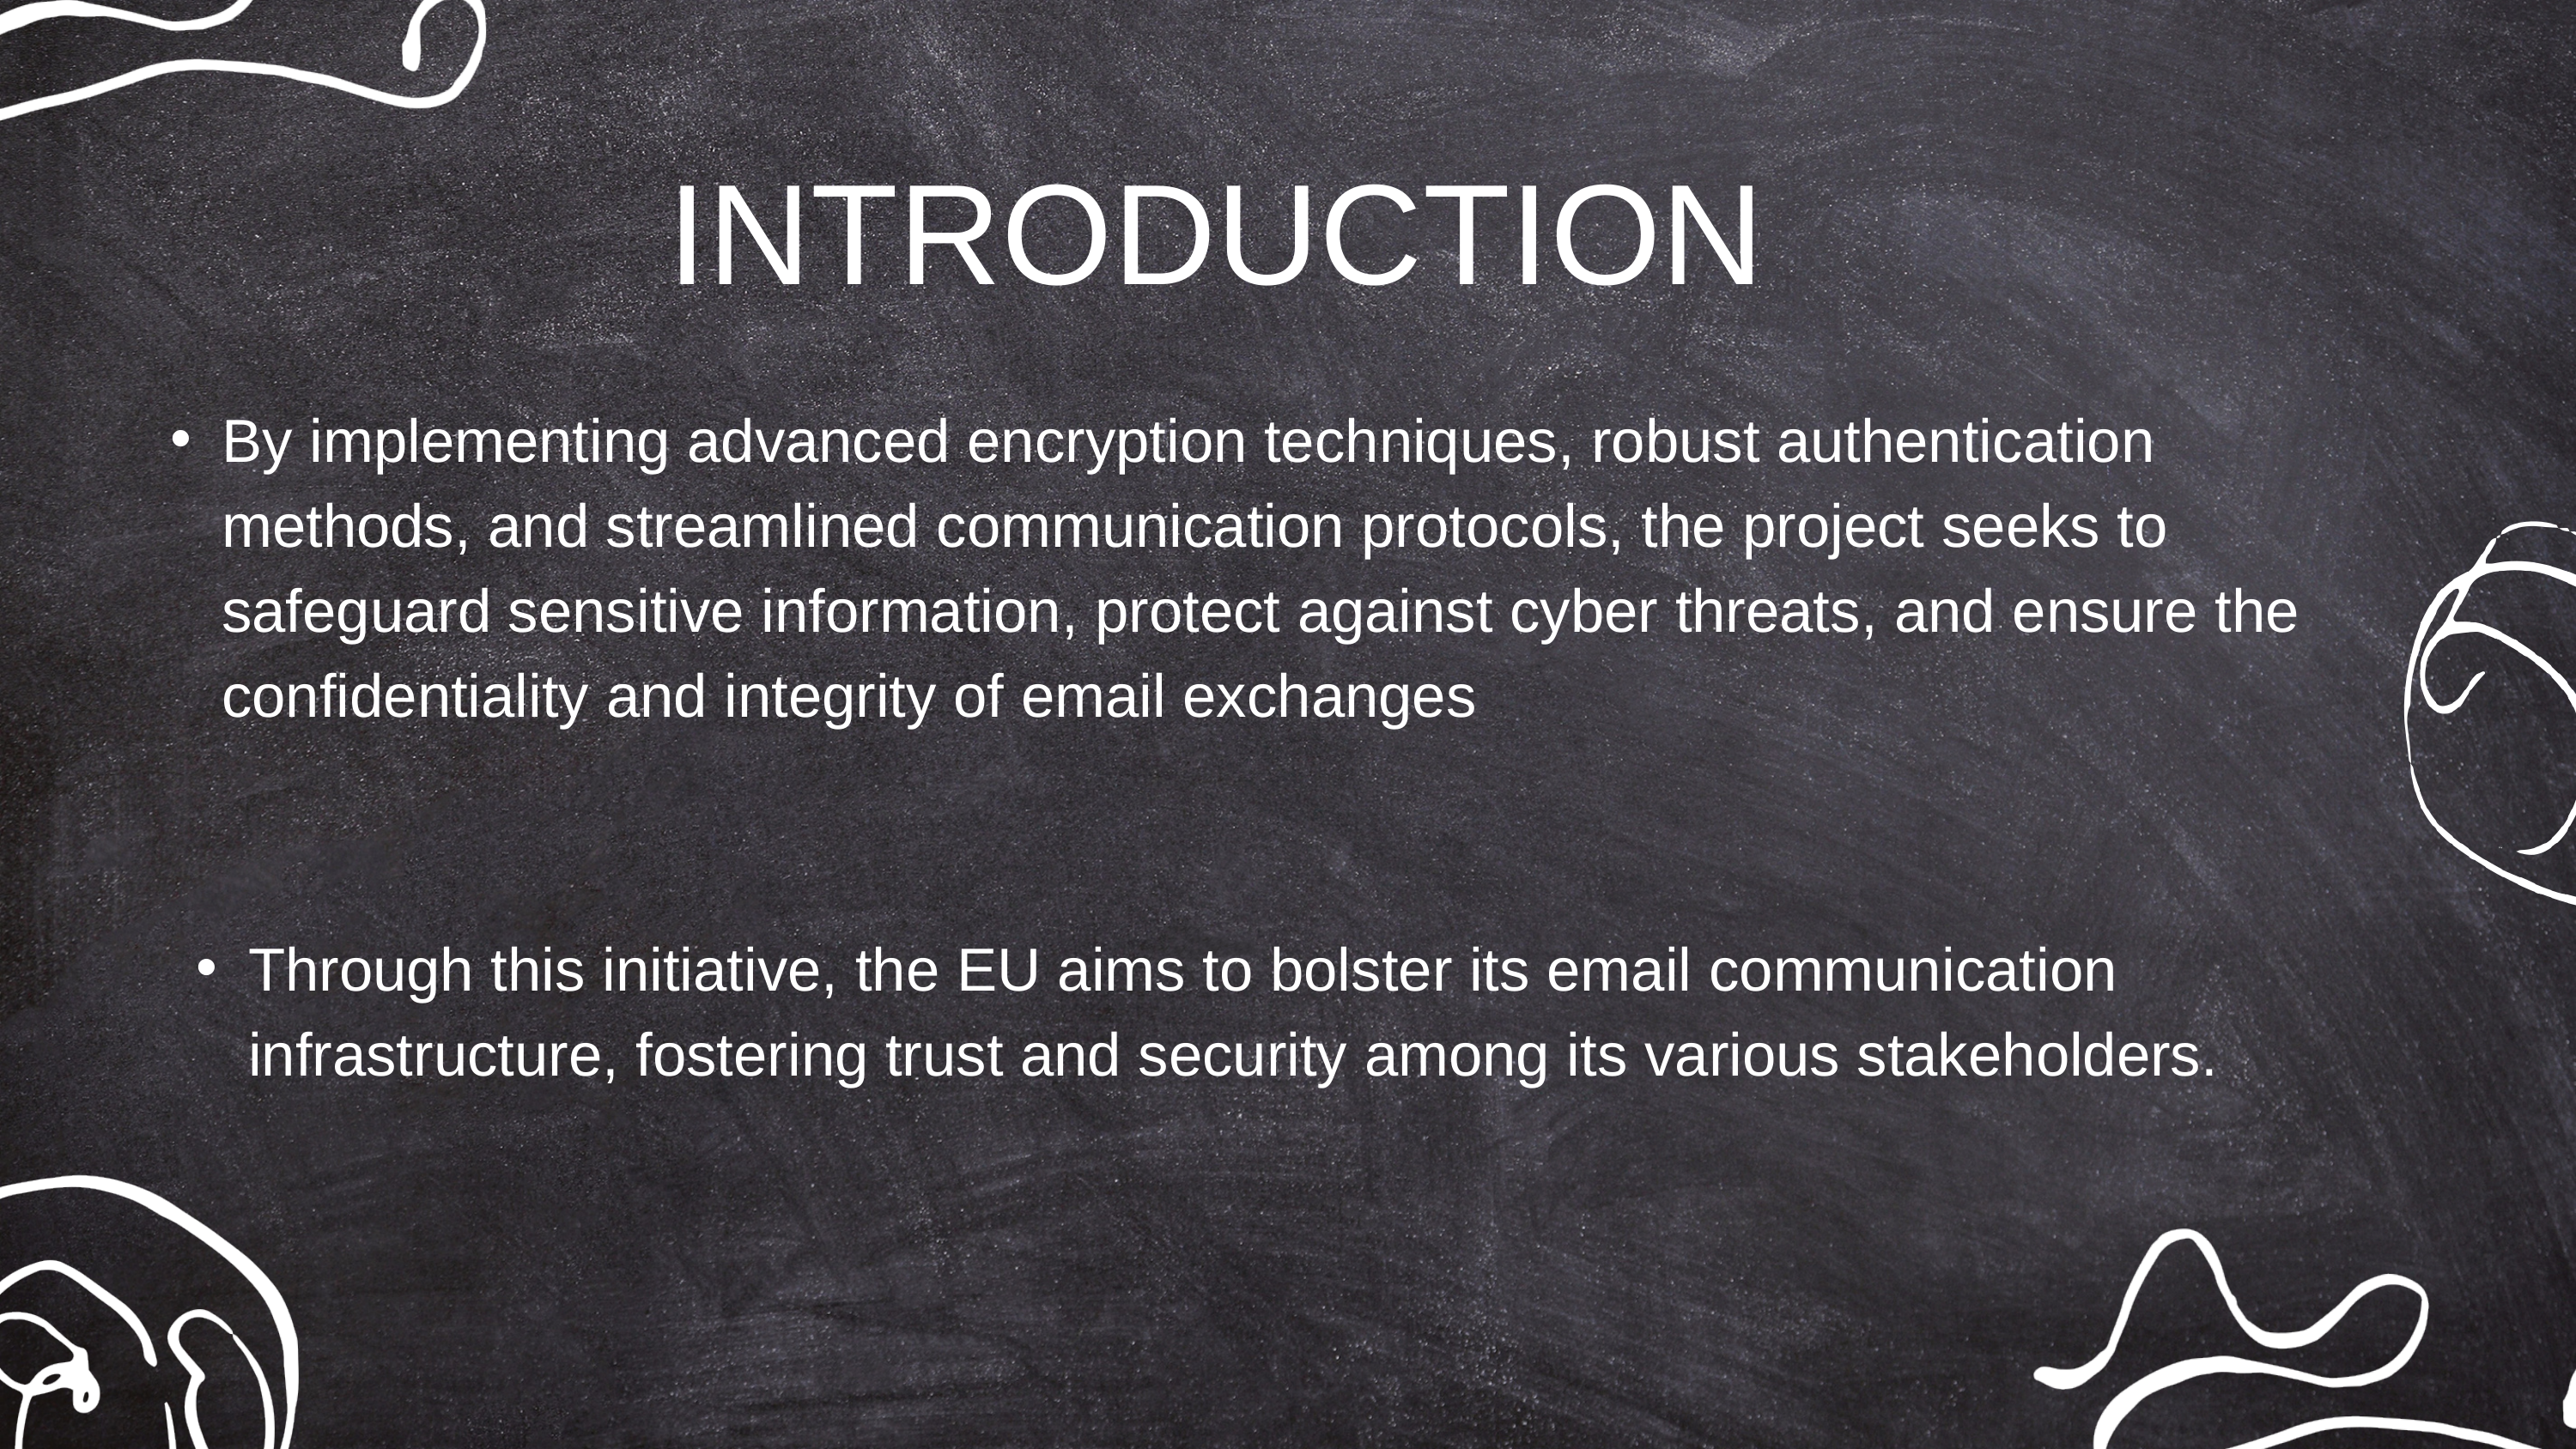

INTRODUCTION
By implementing advanced encryption techniques, robust authentication methods, and streamlined communication protocols, the project seeks to safeguard sensitive information, protect against cyber threats, and ensure the confidentiality and integrity of email exchanges

Through this initiative, the EU aims to bolster its email communication infrastructure, fostering trust and security among its various stakeholders.